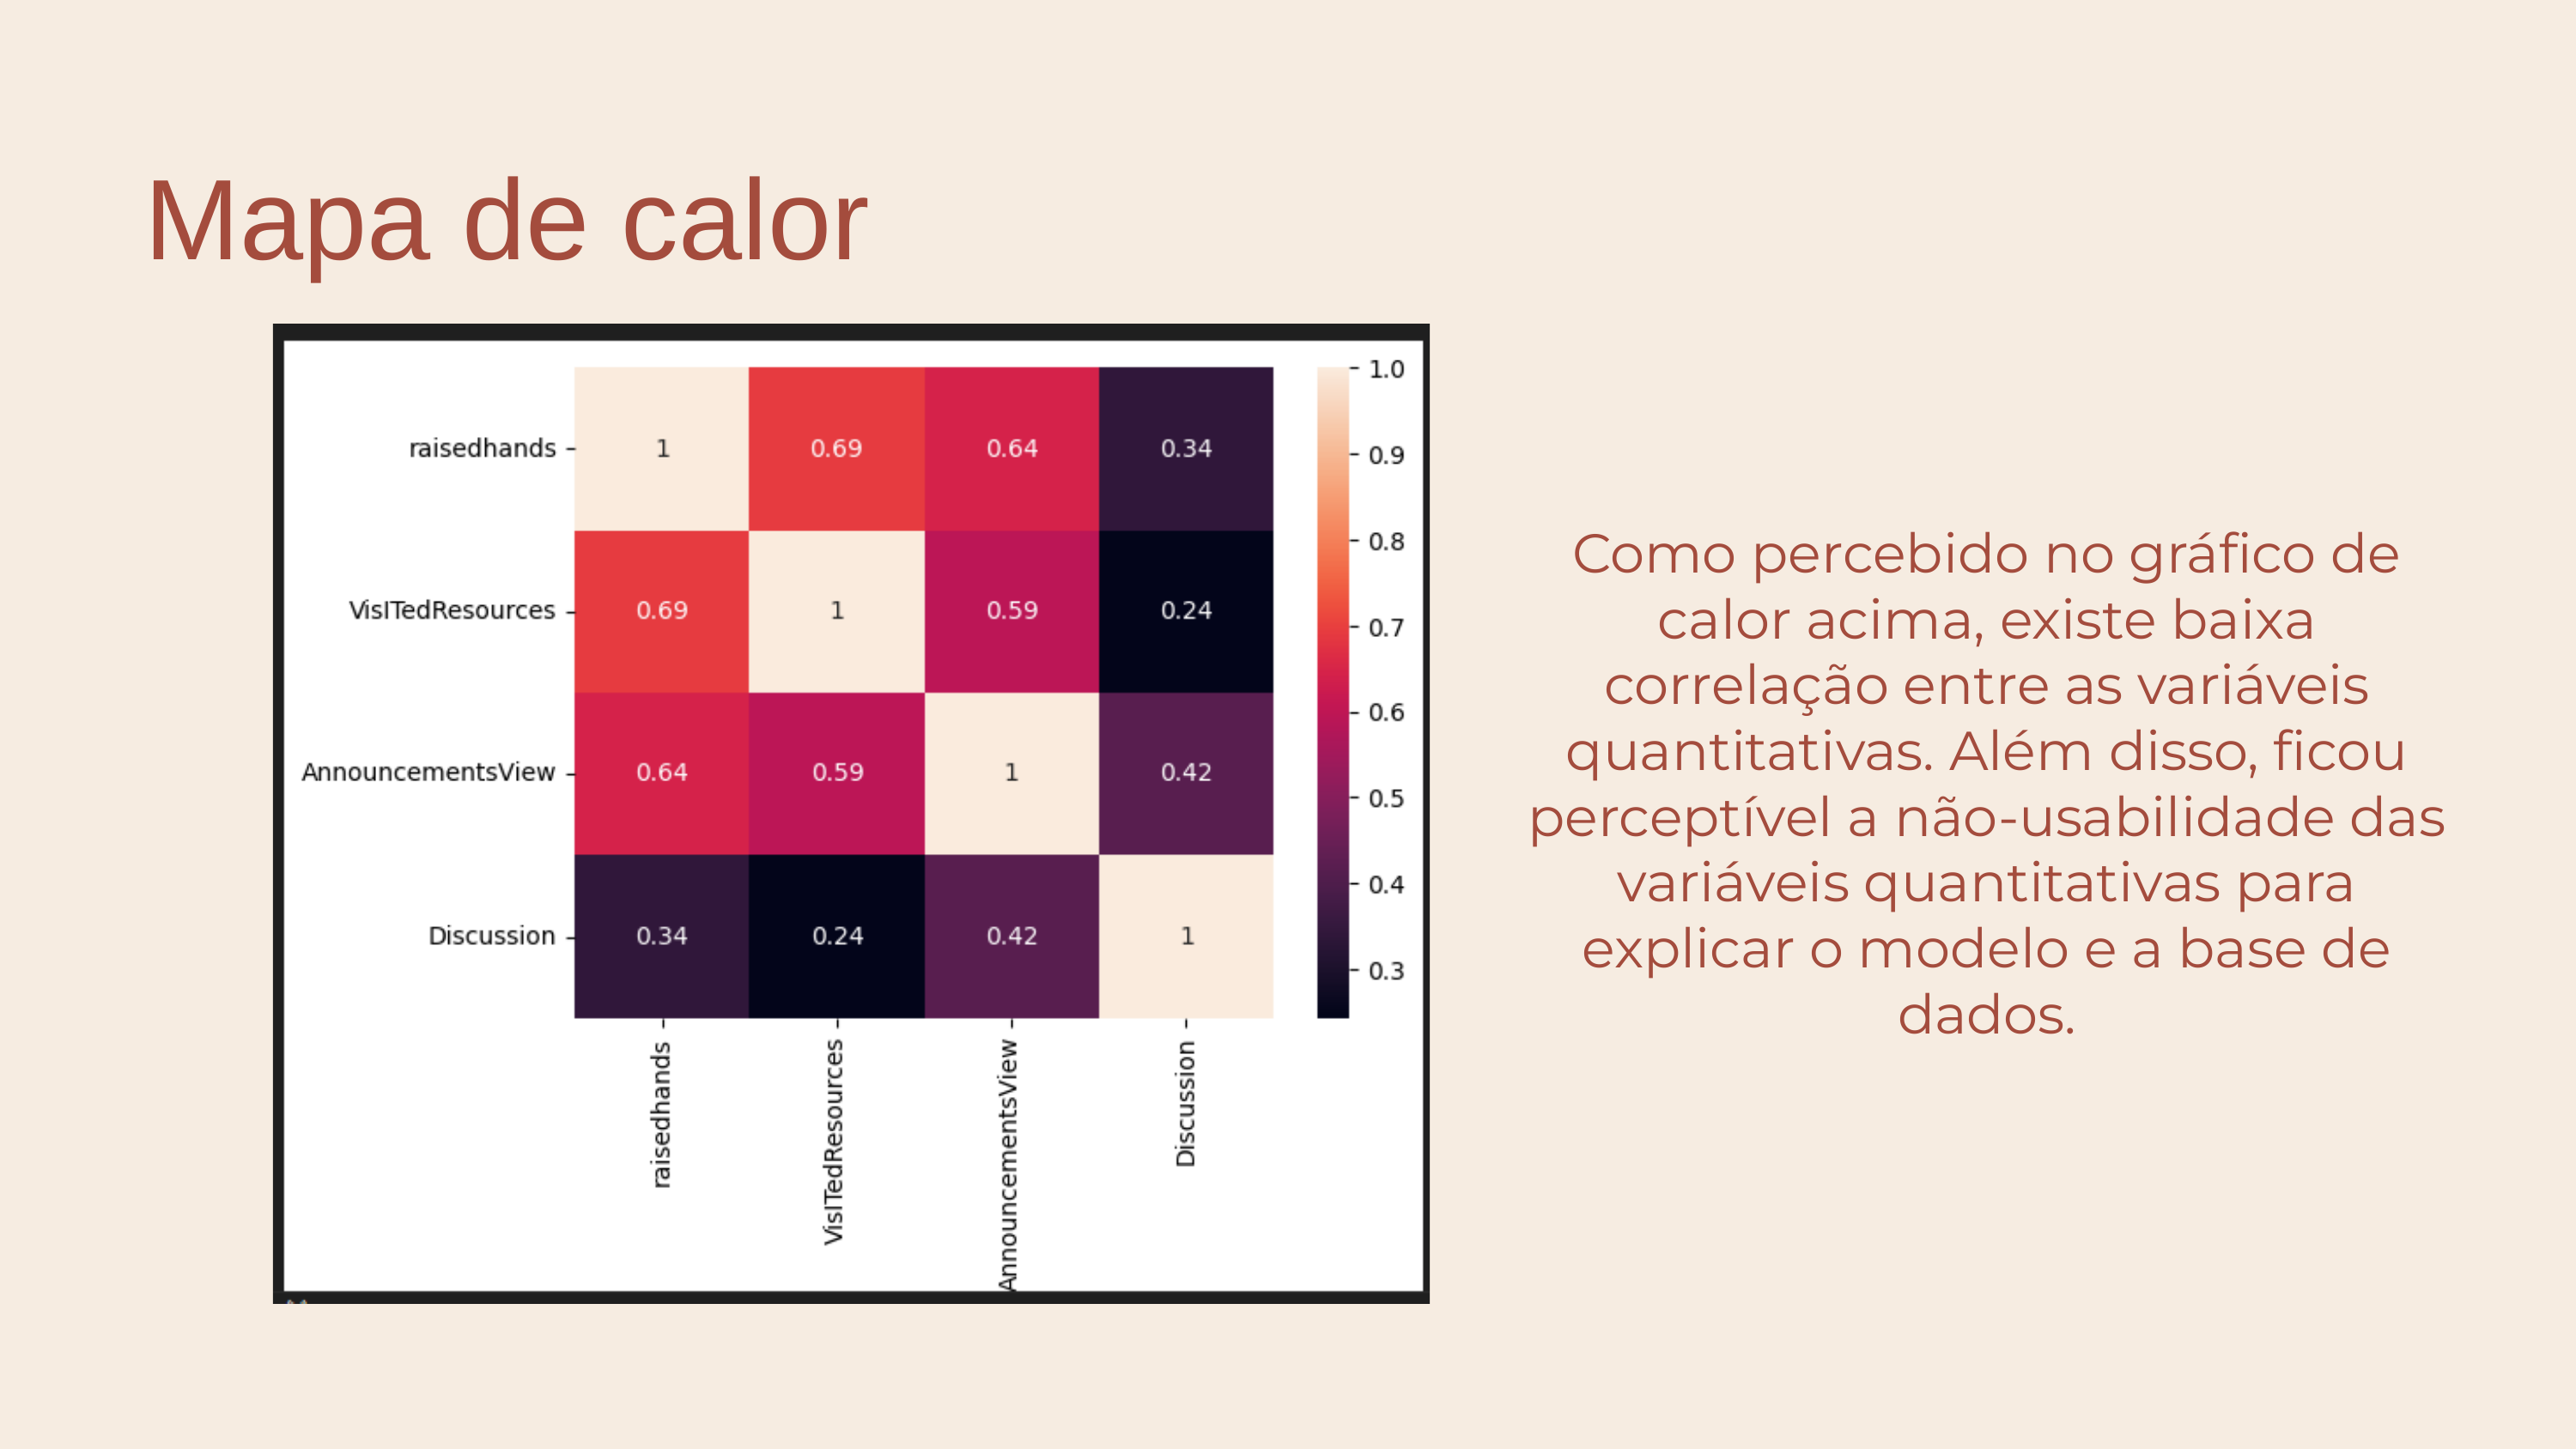

Mapa de calor

Como percebido no gráfico de calor acima, existe baixa correlação entre as variáveis quantitativas. Além disso, ficou perceptível a não-usabilidade das variáveis quantitativas para explicar o modelo e a base de dados.